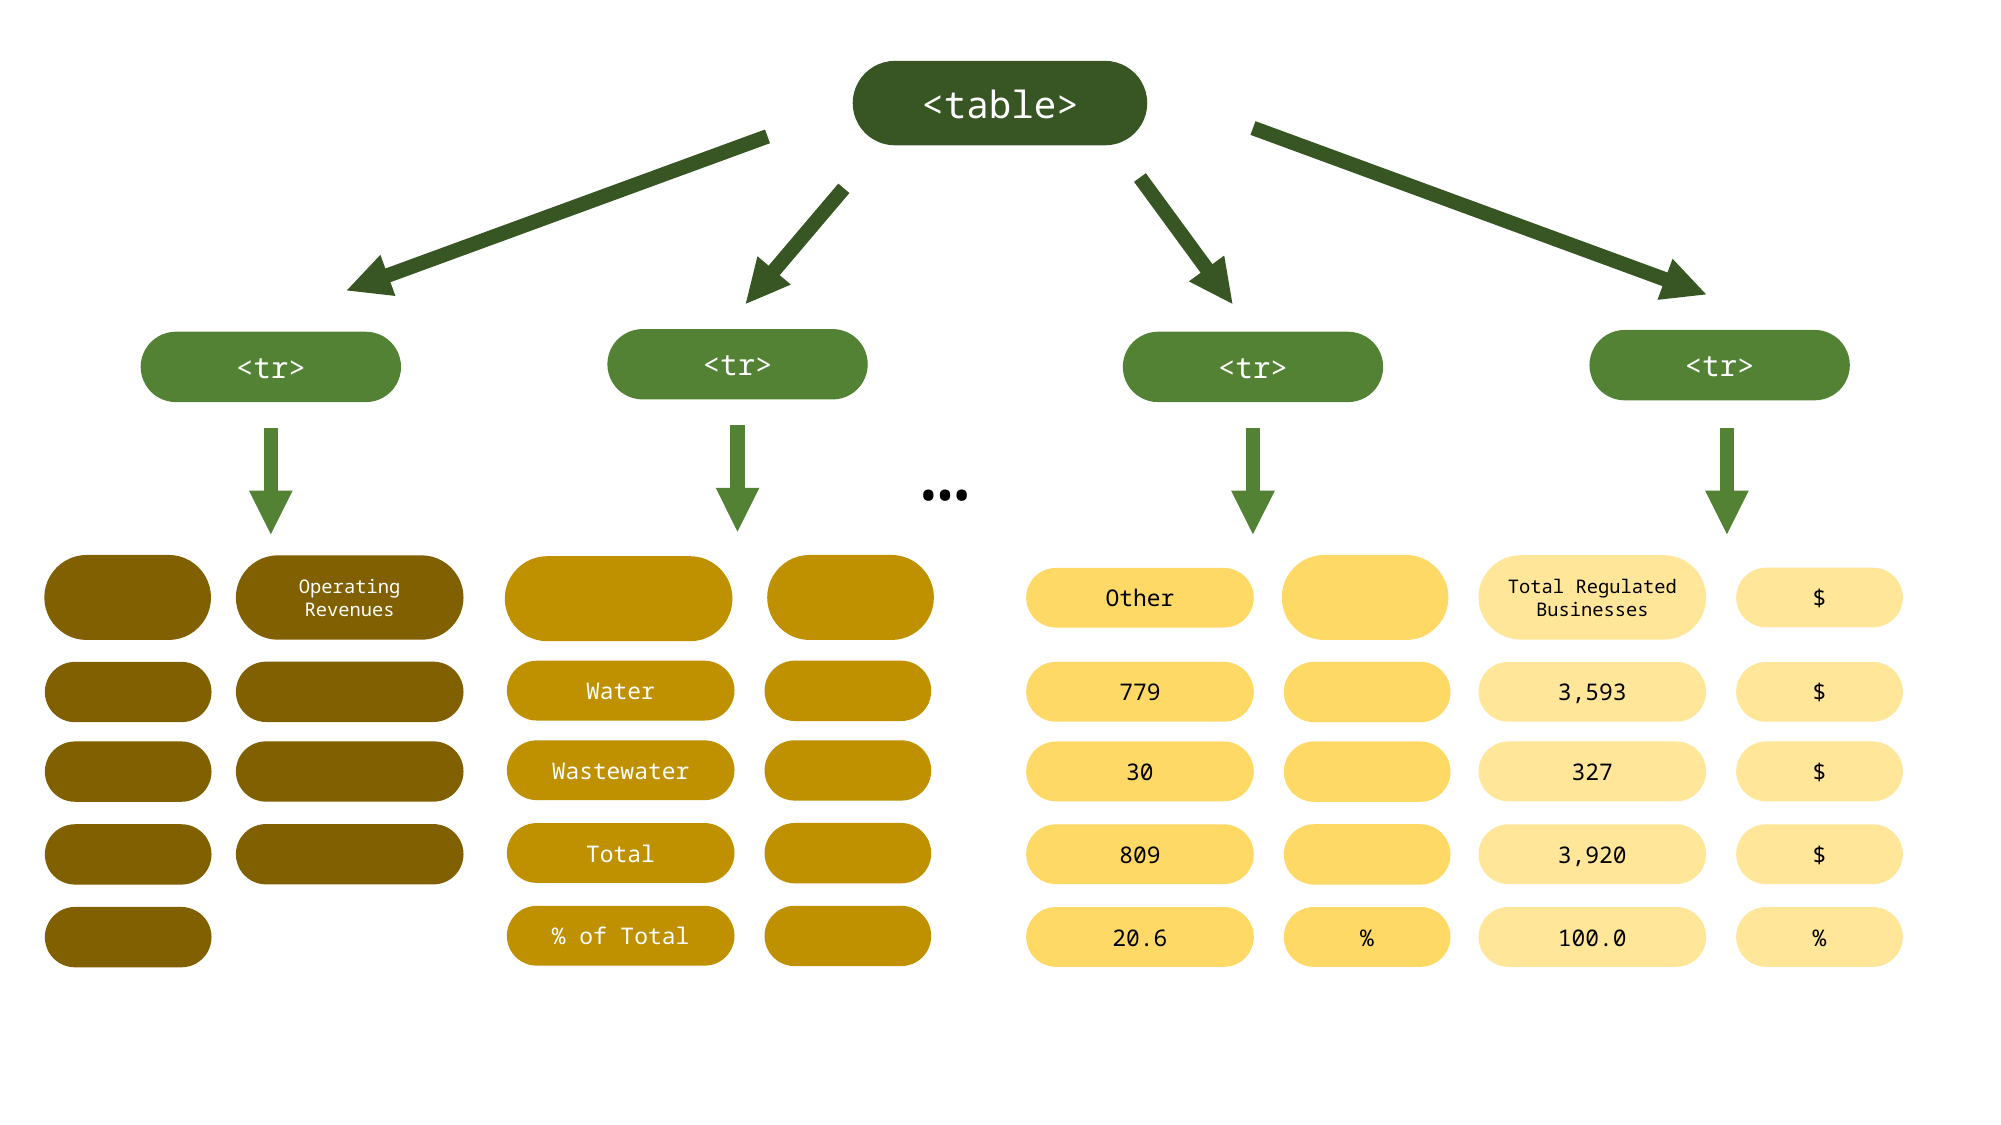

<table>
<tr>
<tr>
<tr>
<tr>
…

Operating Revenues

$
Other
Total Regulated Businesses

Water

779

3,593
$
Wastewater

30

327
$
Total

809

3,920
$
% of Total

20.6
%
100.0
%